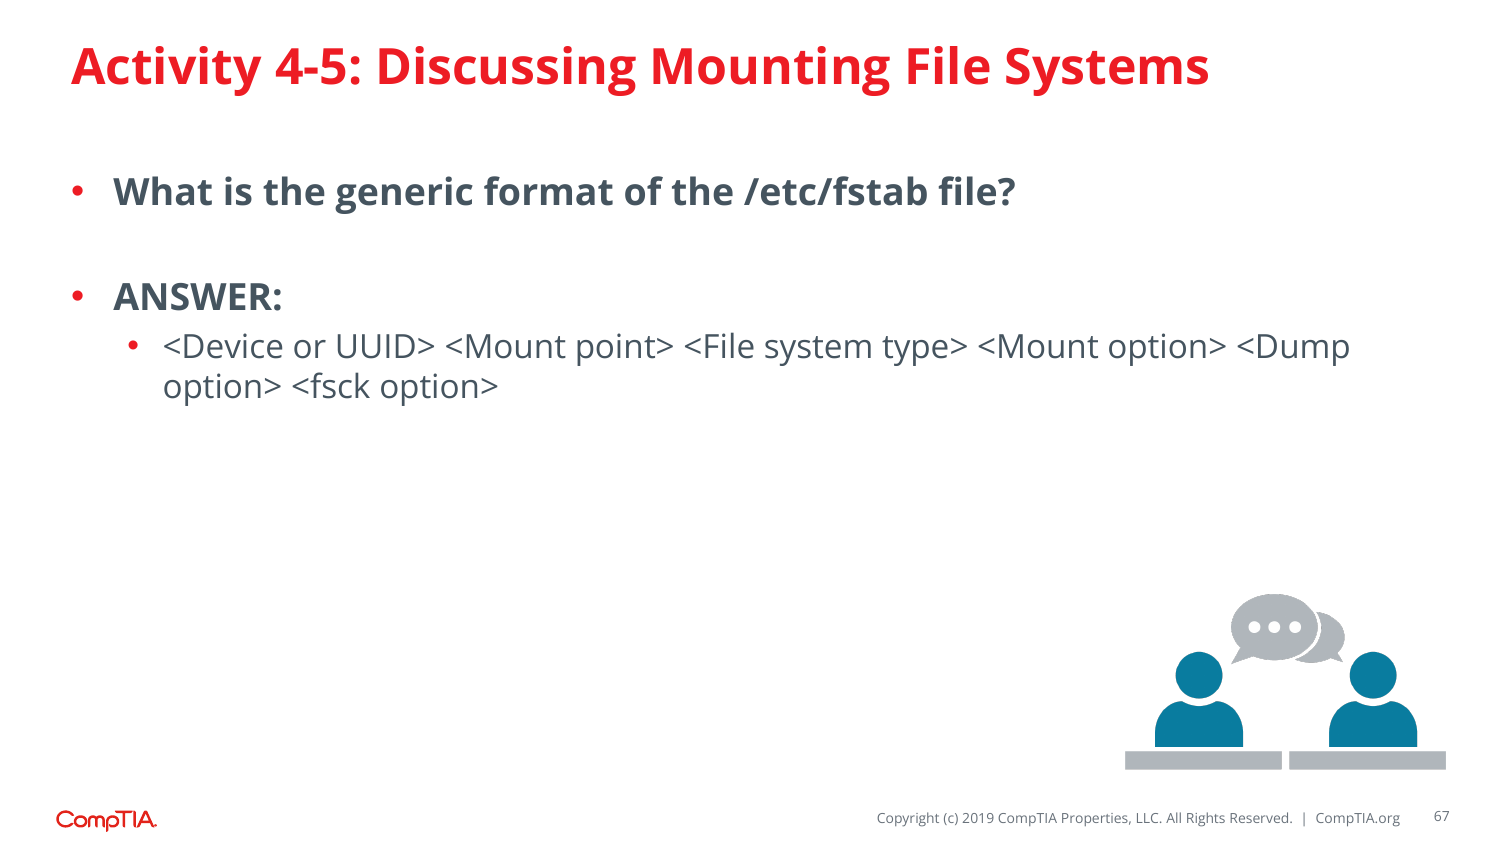

# Activity 4-5: Discussing Mounting File Systems
What is the generic format of the /etc/fstab file?

ANSWER:
<Device or UUID> <Mount point> <File system type> <Mount option> <Dump option> <fsck option>

67